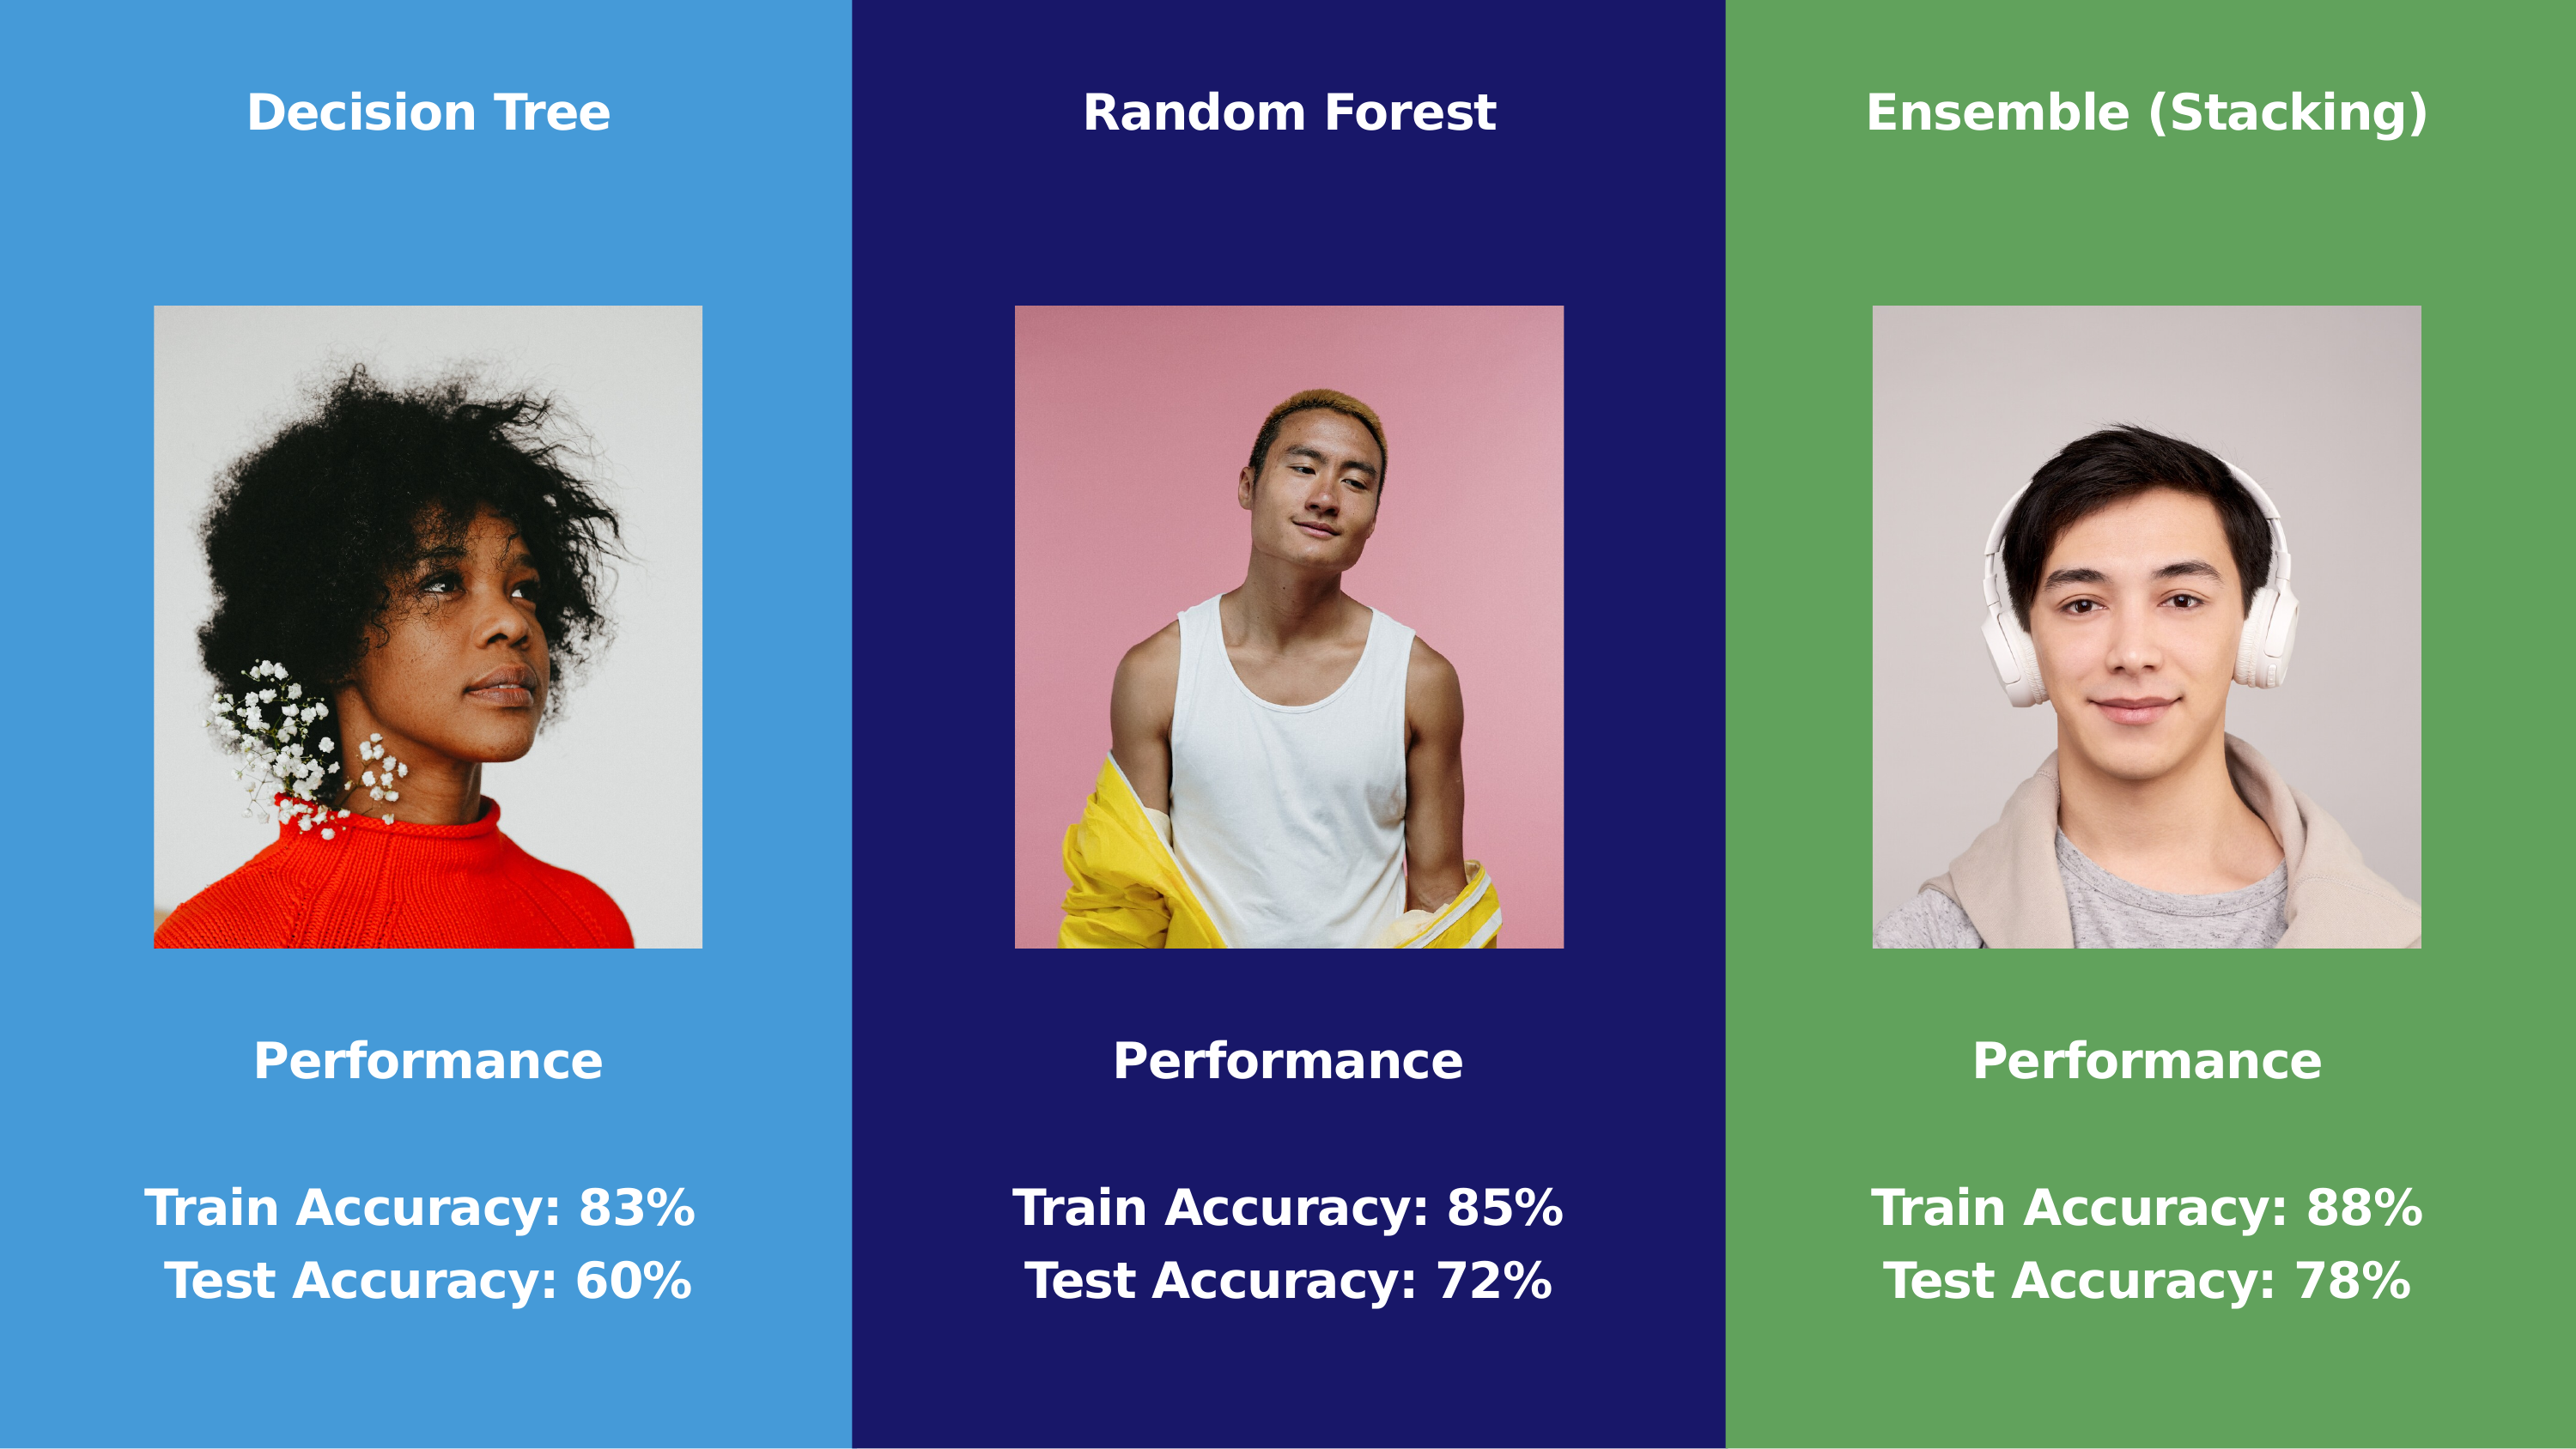

Decision Tree
Random Forest
Ensemble (Stacking)

Performance

Train Accuracy: 83%
Test Accuracy: 60%
Performance

Train Accuracy: 85%
Test Accuracy: 72%
Performance

Train Accuracy: 88%
Test Accuracy: 78%